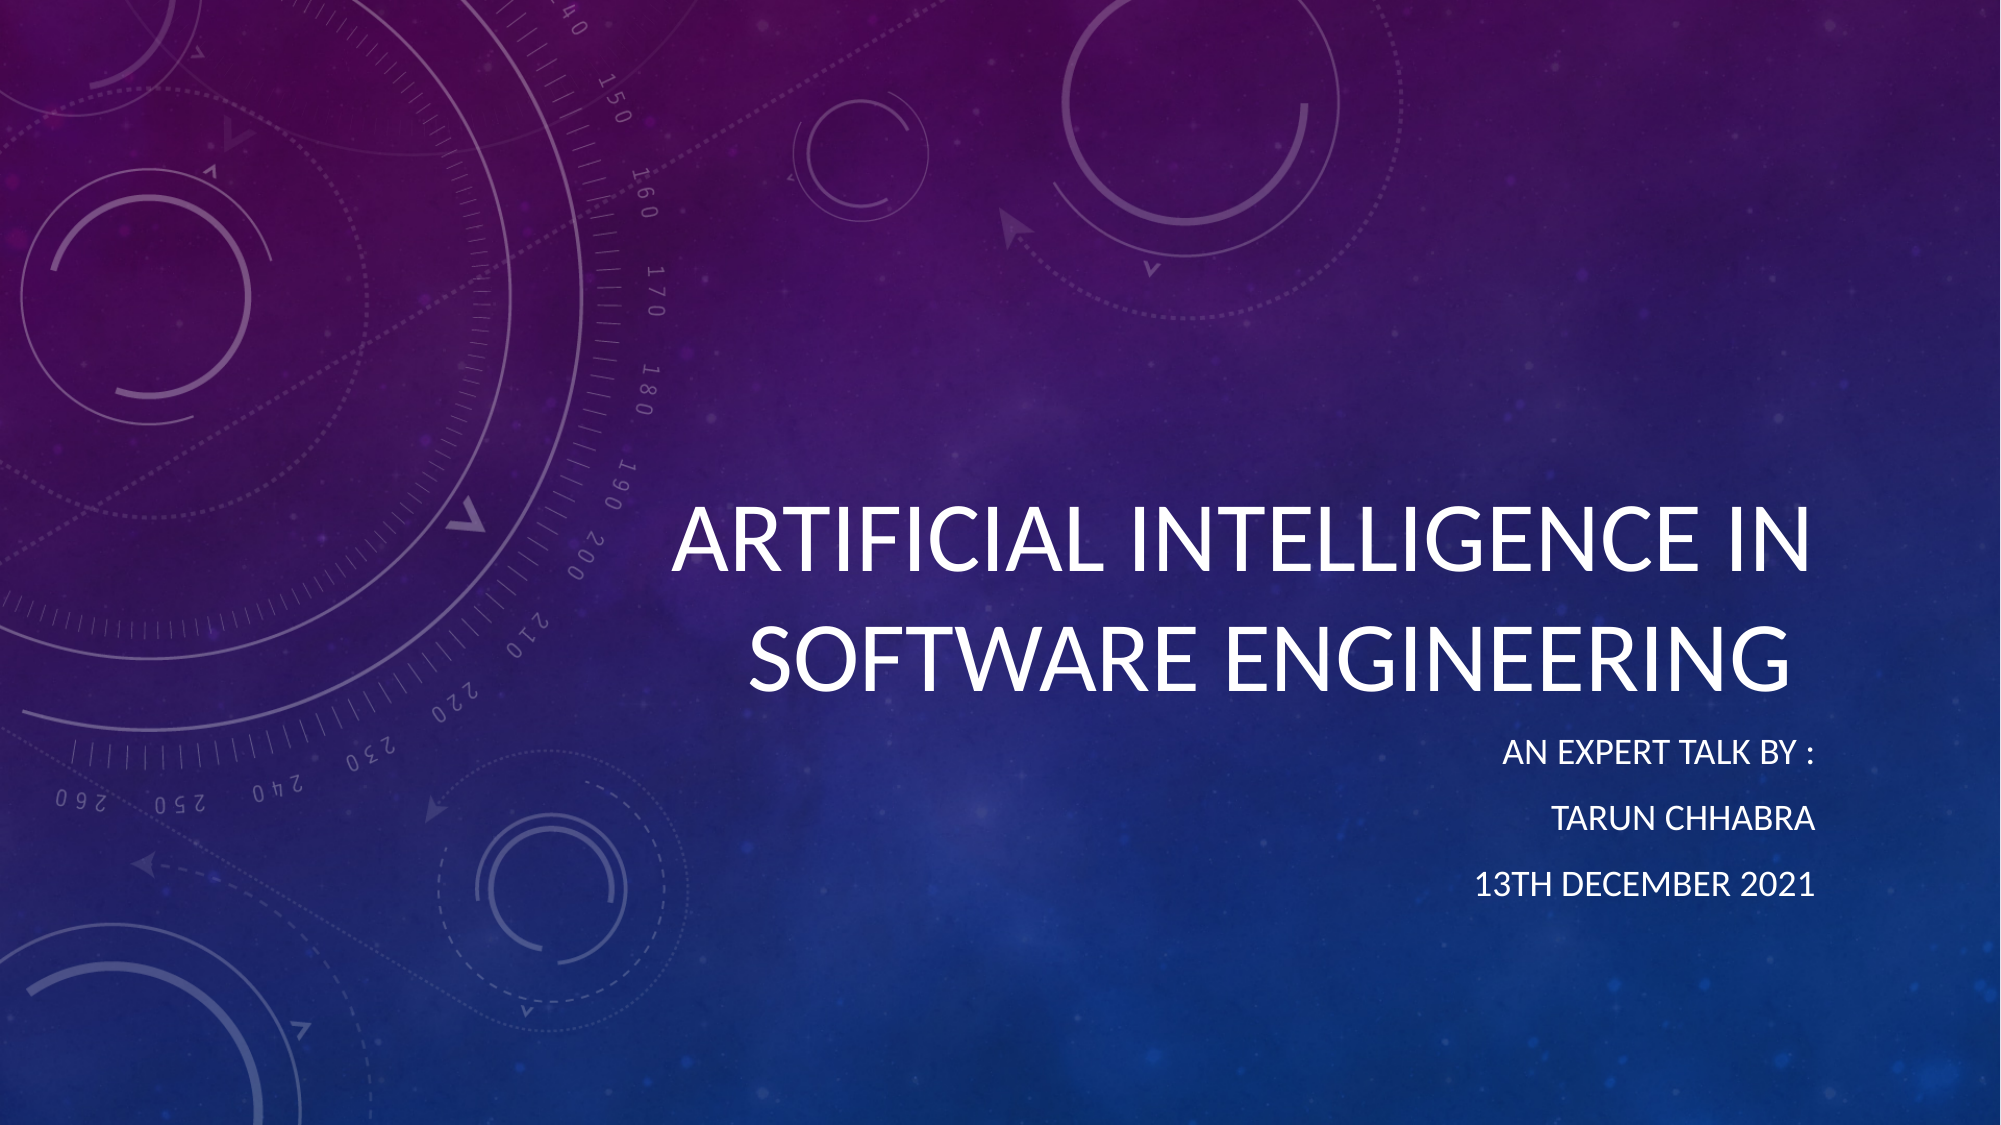

# Artificial Intelligence in software Engineering
An expert Talk by :
Tarun Chhabra
13th December 2021